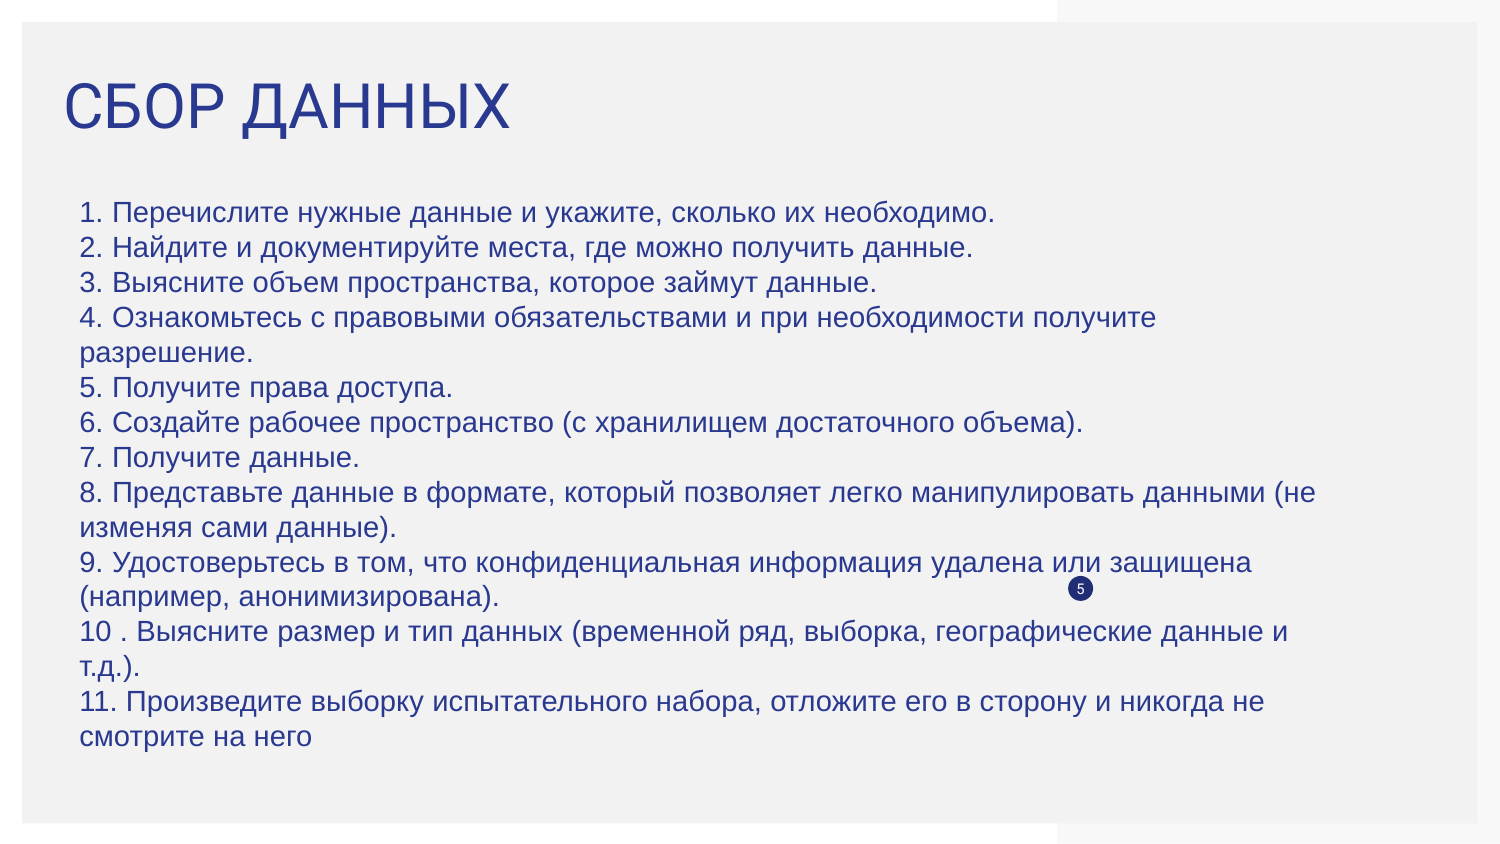

# СБОР ДАННЫХ
1. Перечислите нужные данные и укажите, сколько их необходимо.
2. Найдите и документируйте места, где можно получить данные.
3. Выясните объем пространства, которое займут данные.
4. Ознакомьтесь с правовыми обязательствами и при необходимости получите
разрешение.
5. Получите права доступа.
6. Создайте рабочее пространство (с хранилищем достаточного объема).
7. Получите данные.
8. Представьте данные в формате, который позволяет легко манипулировать данными (не
изменяя сами данные).
9. Удостоверьтесь в том, что конфиденциальная информация удалена или защищена
(например, анонимизирована).
10 . Выясните размер и тип данных (временной ряд, выборка, географические данные и
т.д.).
11. Произведите выборку испытательного набора, отложите его в сторону и никогда не
смотрите на него
5